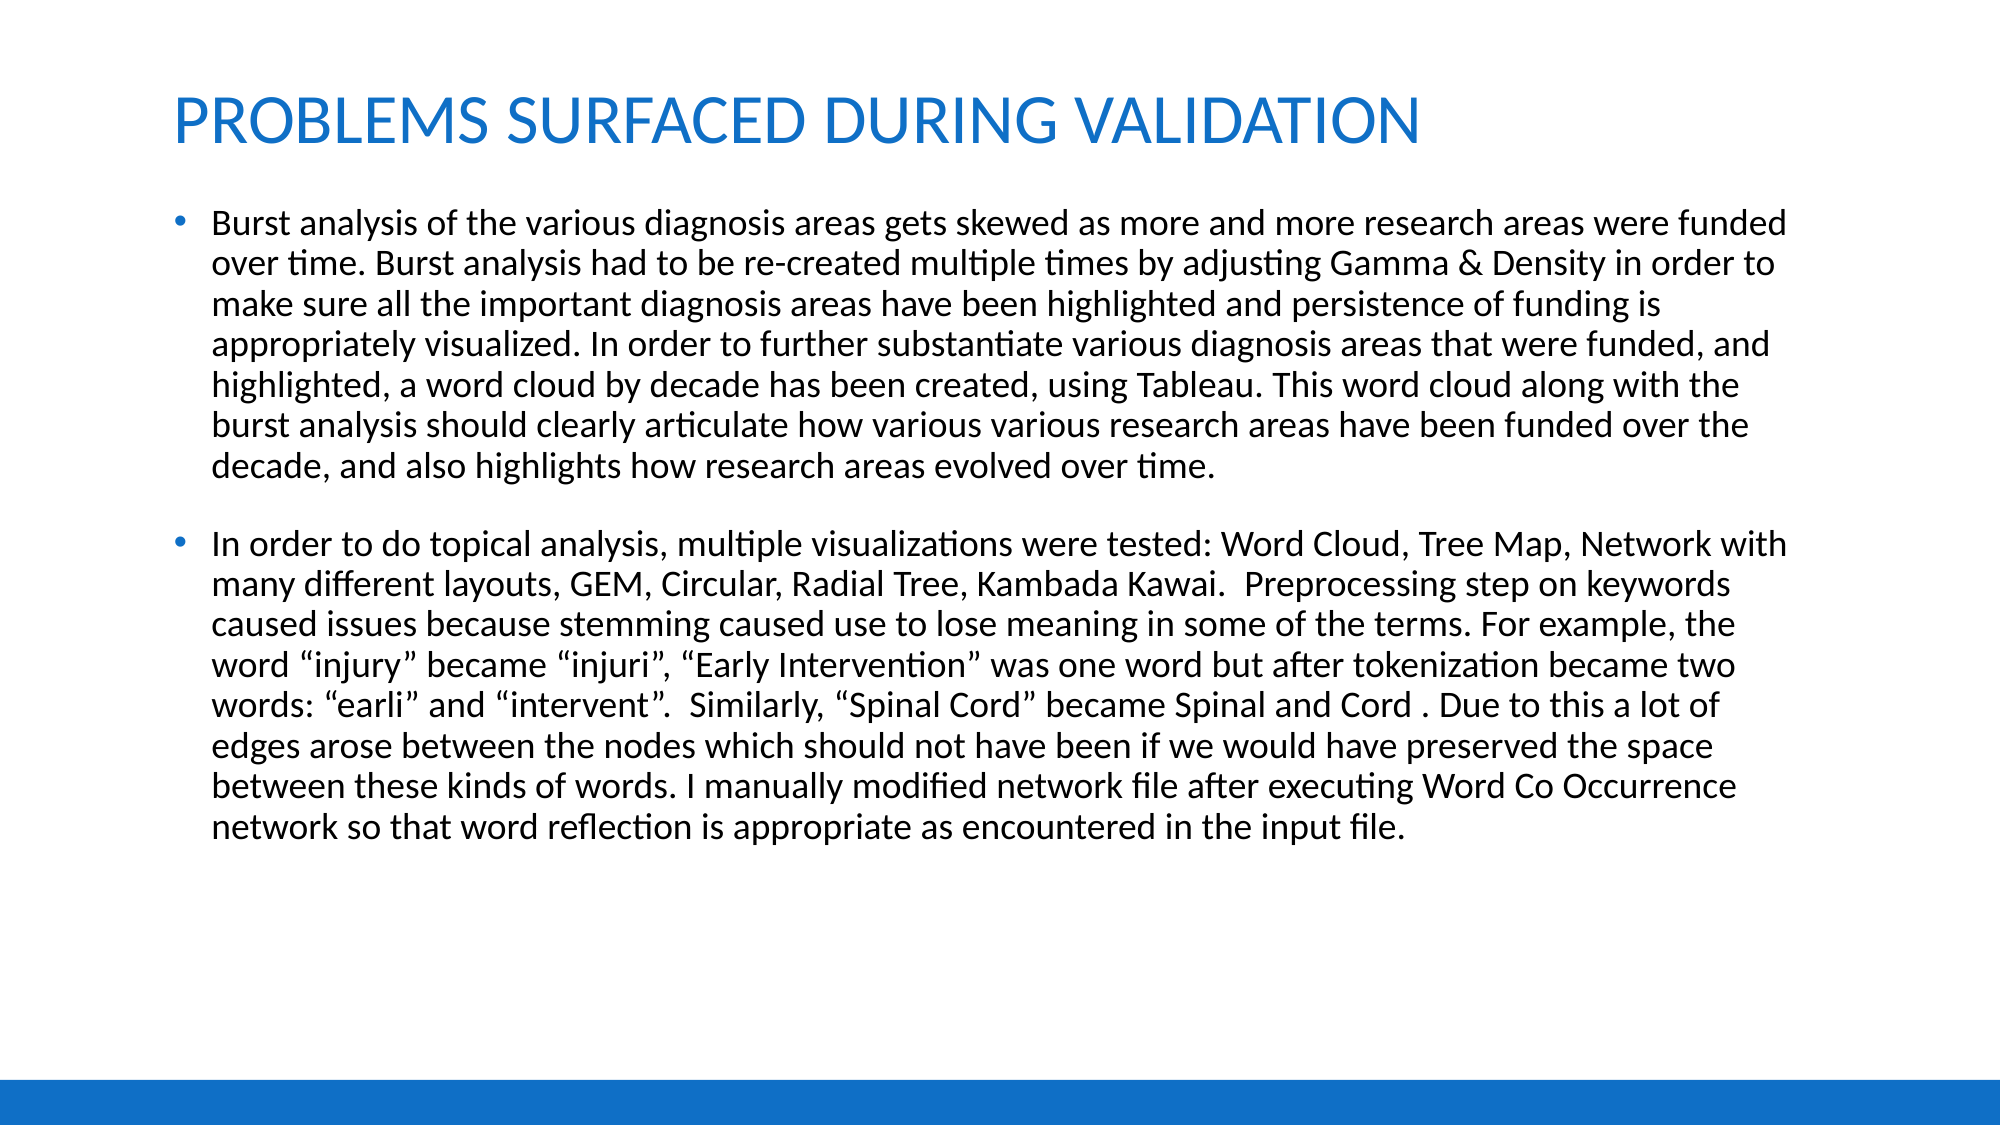

# Problems surfaced during validation
Burst analysis of the various diagnosis areas gets skewed as more and more research areas were funded over time. Burst analysis had to be re-created multiple times by adjusting Gamma & Density in order to make sure all the important diagnosis areas have been highlighted and persistence of funding is appropriately visualized. In order to further substantiate various diagnosis areas that were funded, and highlighted, a word cloud by decade has been created, using Tableau. This word cloud along with the burst analysis should clearly articulate how various various research areas have been funded over the decade, and also highlights how research areas evolved over time.
In order to do topical analysis, multiple visualizations were tested: Word Cloud, Tree Map, Network with many different layouts, GEM, Circular, Radial Tree, Kambada Kawai.  Preprocessing step on keywords caused issues because stemming caused use to lose meaning in some of the terms. For example, the word “injury” became “injuri”, “Early Intervention” was one word but after tokenization became two words: “earli” and “intervent”.  Similarly, “Spinal Cord” became Spinal and Cord . Due to this a lot of edges arose between the nodes which should not have been if we would have preserved the space between these kinds of words. I manually modified network file after executing Word Co Occurrence network so that word reflection is appropriate as encountered in the input file.